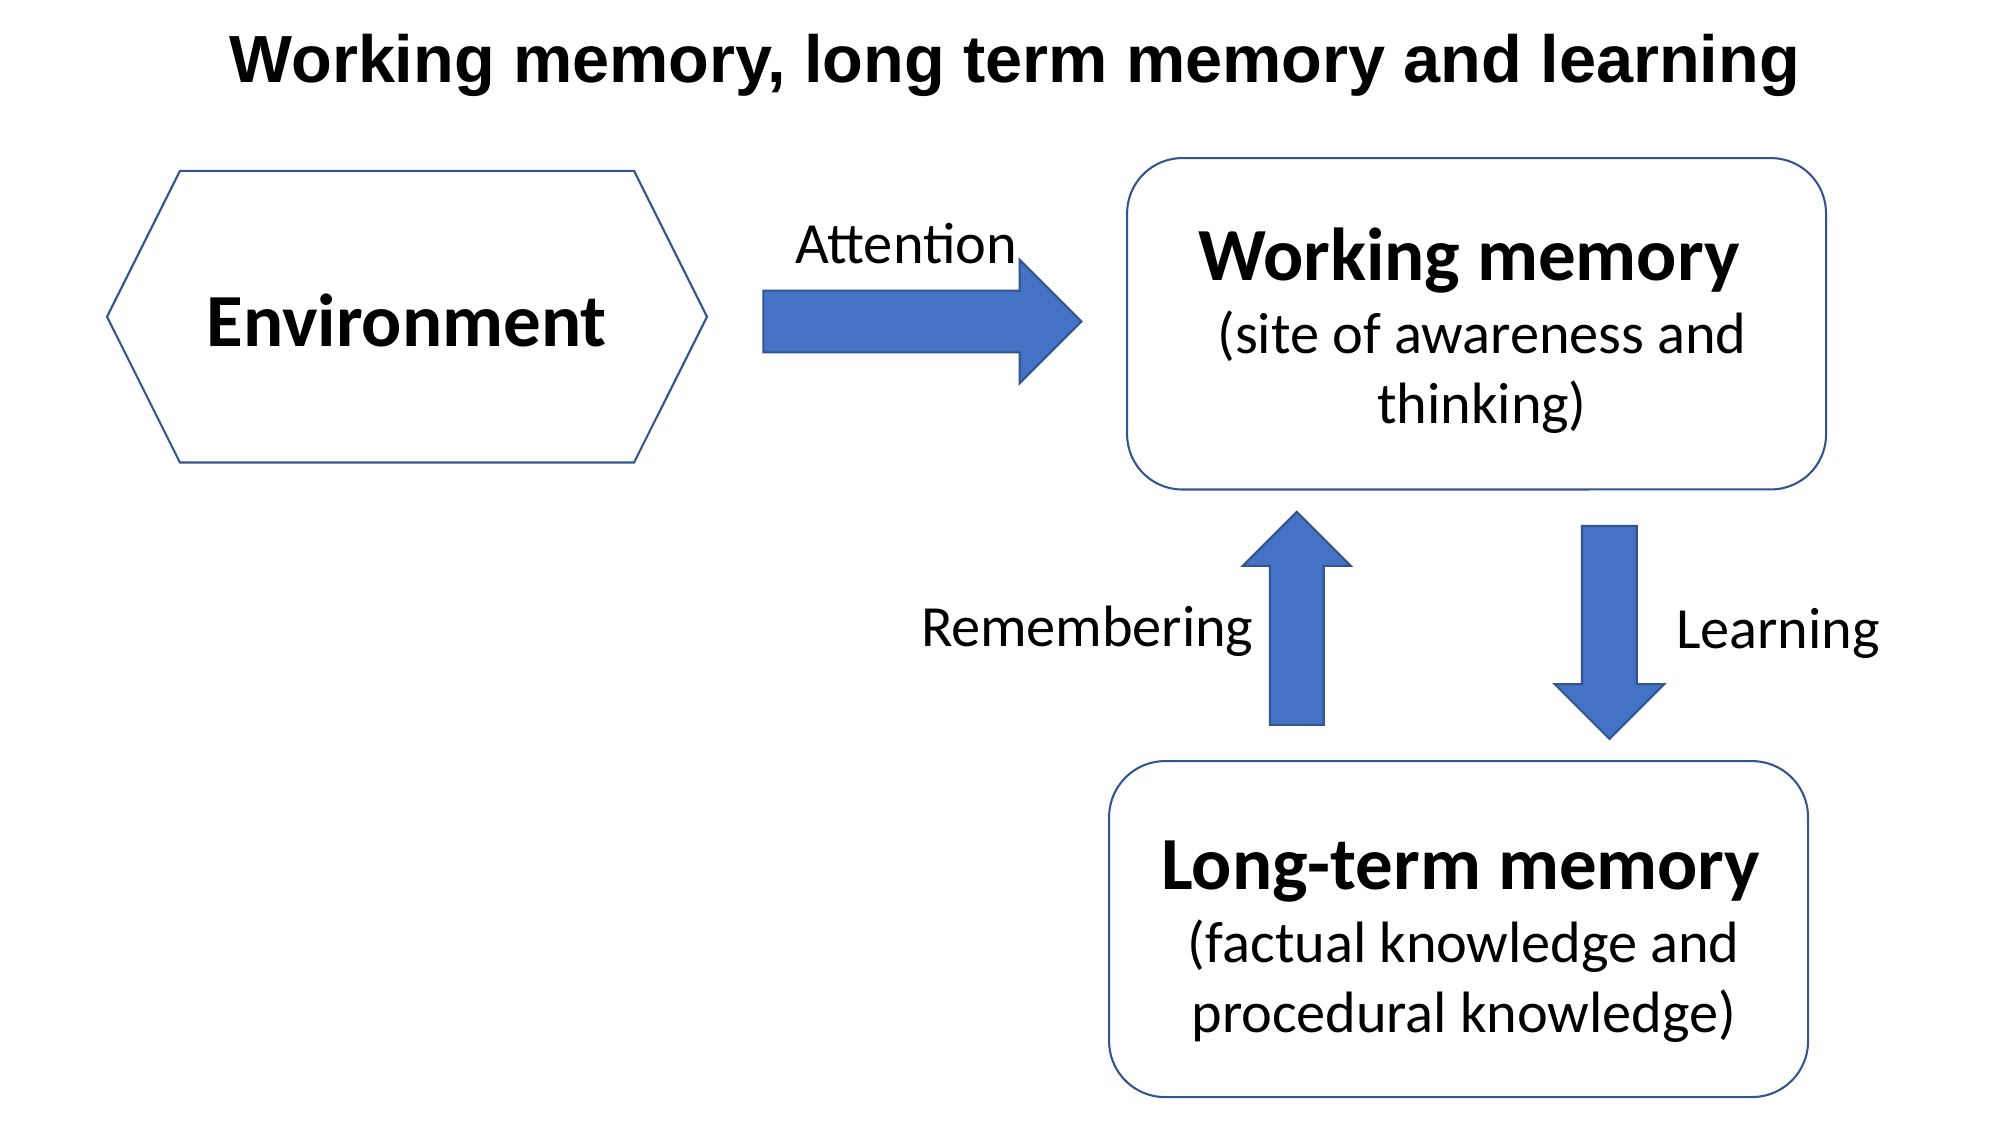

Working memory, long term memory and learning

Attention
Working memory
(site of awareness and thinking)

Environment

Remembering
Learning

Long-term memory
(factual knowledge and procedural knowledge)